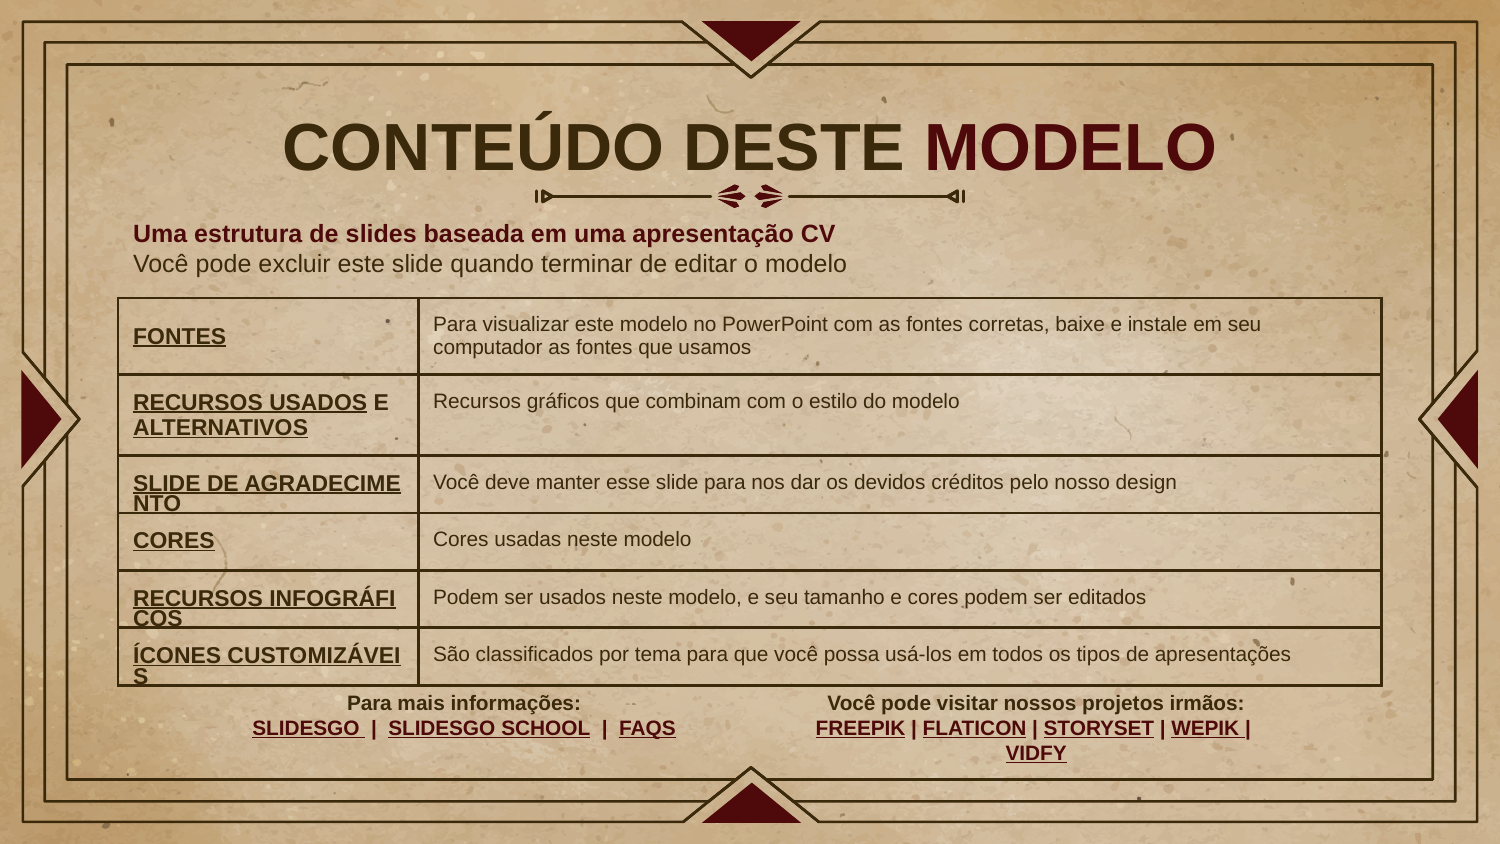

# CONTEÚDO DESTE MODELO

Uma estrutura de slides baseada em uma apresentação CV
Você pode excluir este slide quando terminar de editar o modelo
| FONTES | Para visualizar este modelo no PowerPoint com as fontes corretas, baixe e instale em seu computador as fontes que usamos |
| --- | --- |
| RECURSOS USADOS E ALTERNATIVOS | Recursos gráficos que combinam com o estilo do modelo |
| SLIDE DE AGRADECIMENTO | Você deve manter esse slide para nos dar os devidos créditos pelo nosso design |
| CORES | Cores usadas neste modelo |
| RECURSOS INFOGRÁFICOS | Podem ser usados neste modelo, e seu tamanho e cores podem ser editados |
| ÍCONES CUSTOMIZÁVEIS | São classificados por tema para que você possa usá-los em todos os tipos de apresentações |
Para mais informações:
SLIDESGO  |  SLIDESGO SCHOOL  |  FAQS
Você pode visitar nossos projetos irmãos:
FREEPIK | FLATICON | STORYSET | WEPIK | VIDFY